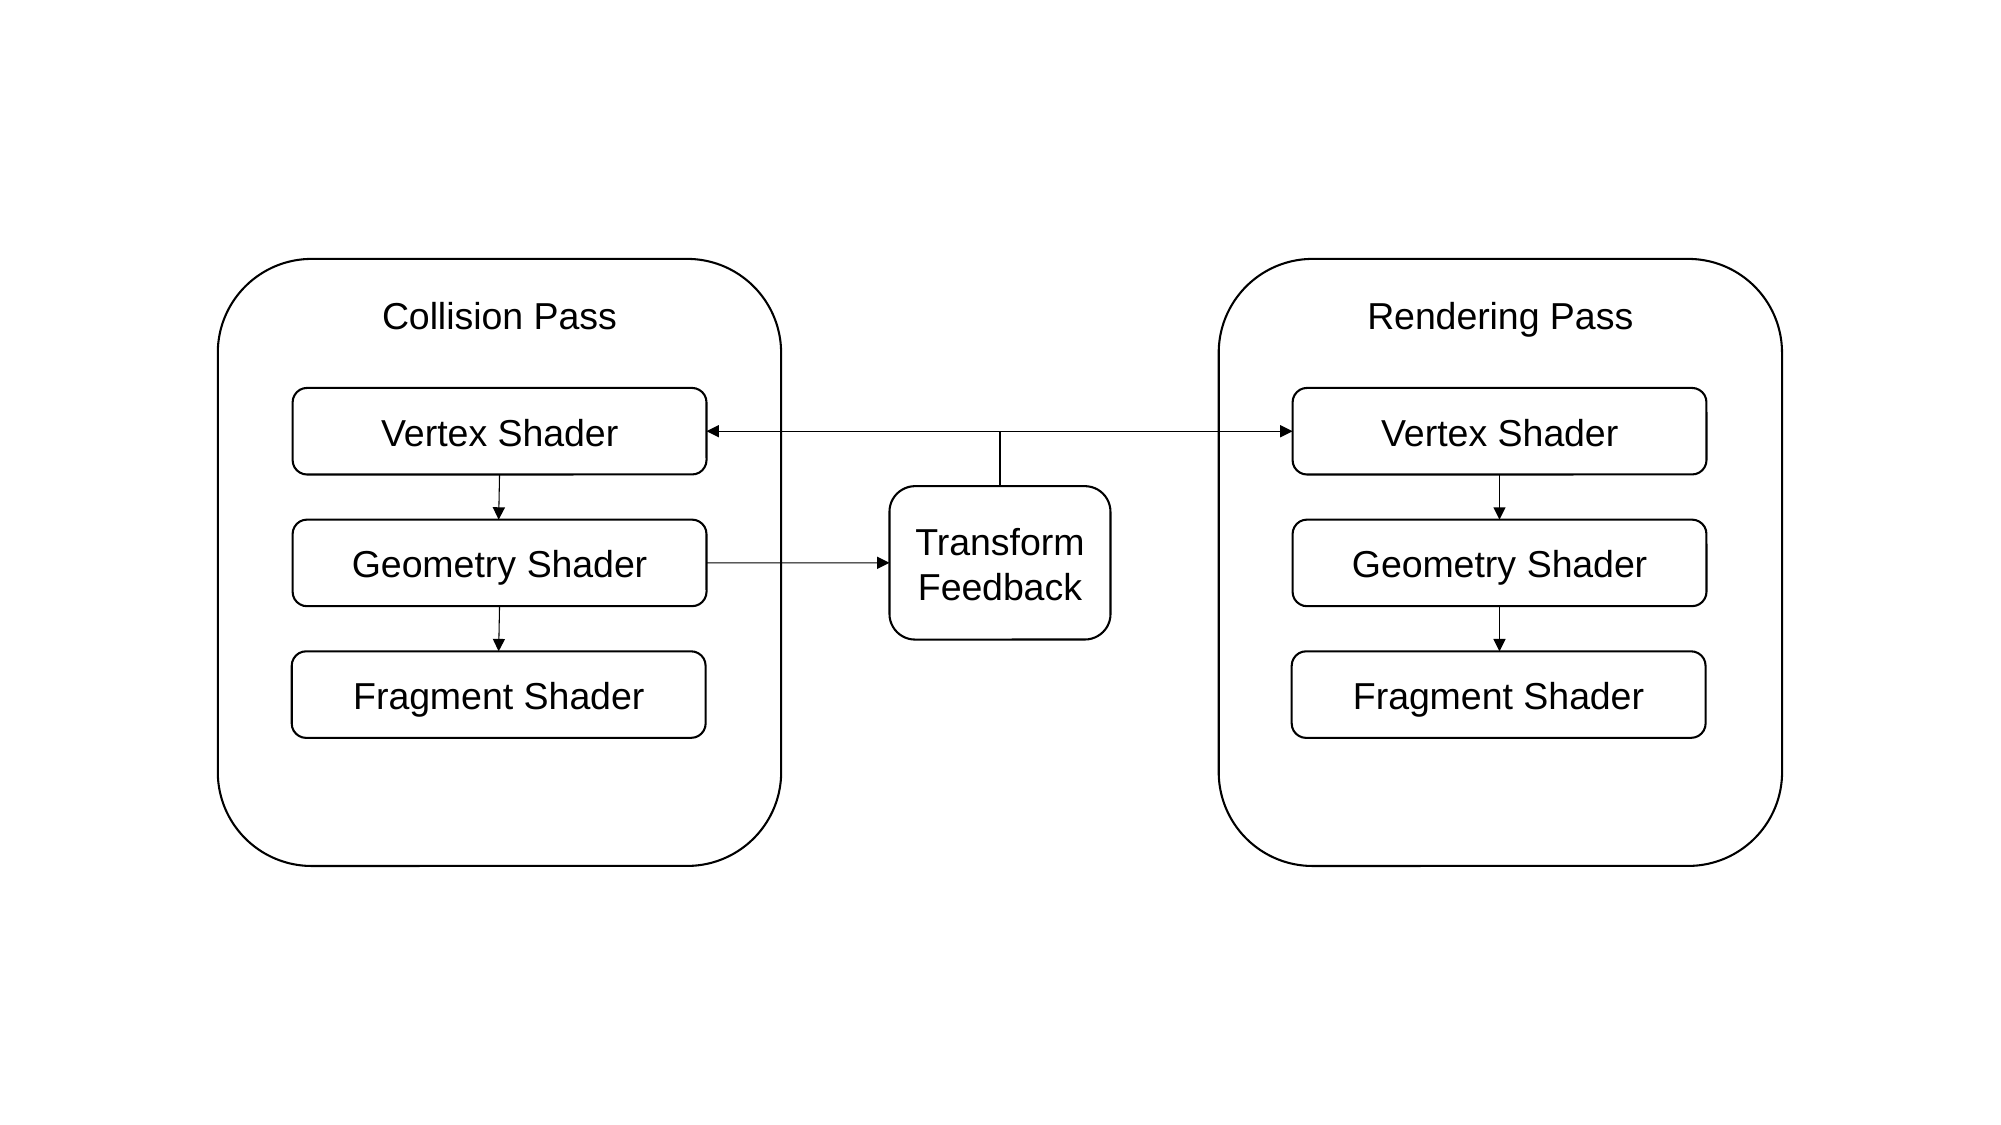

Collision Pass

Rendering Pass

Vertex Shader
Vertex Shader
Transform
Feedback
Geometry Shader
Geometry Shader
Fragment Shader
Fragment Shader